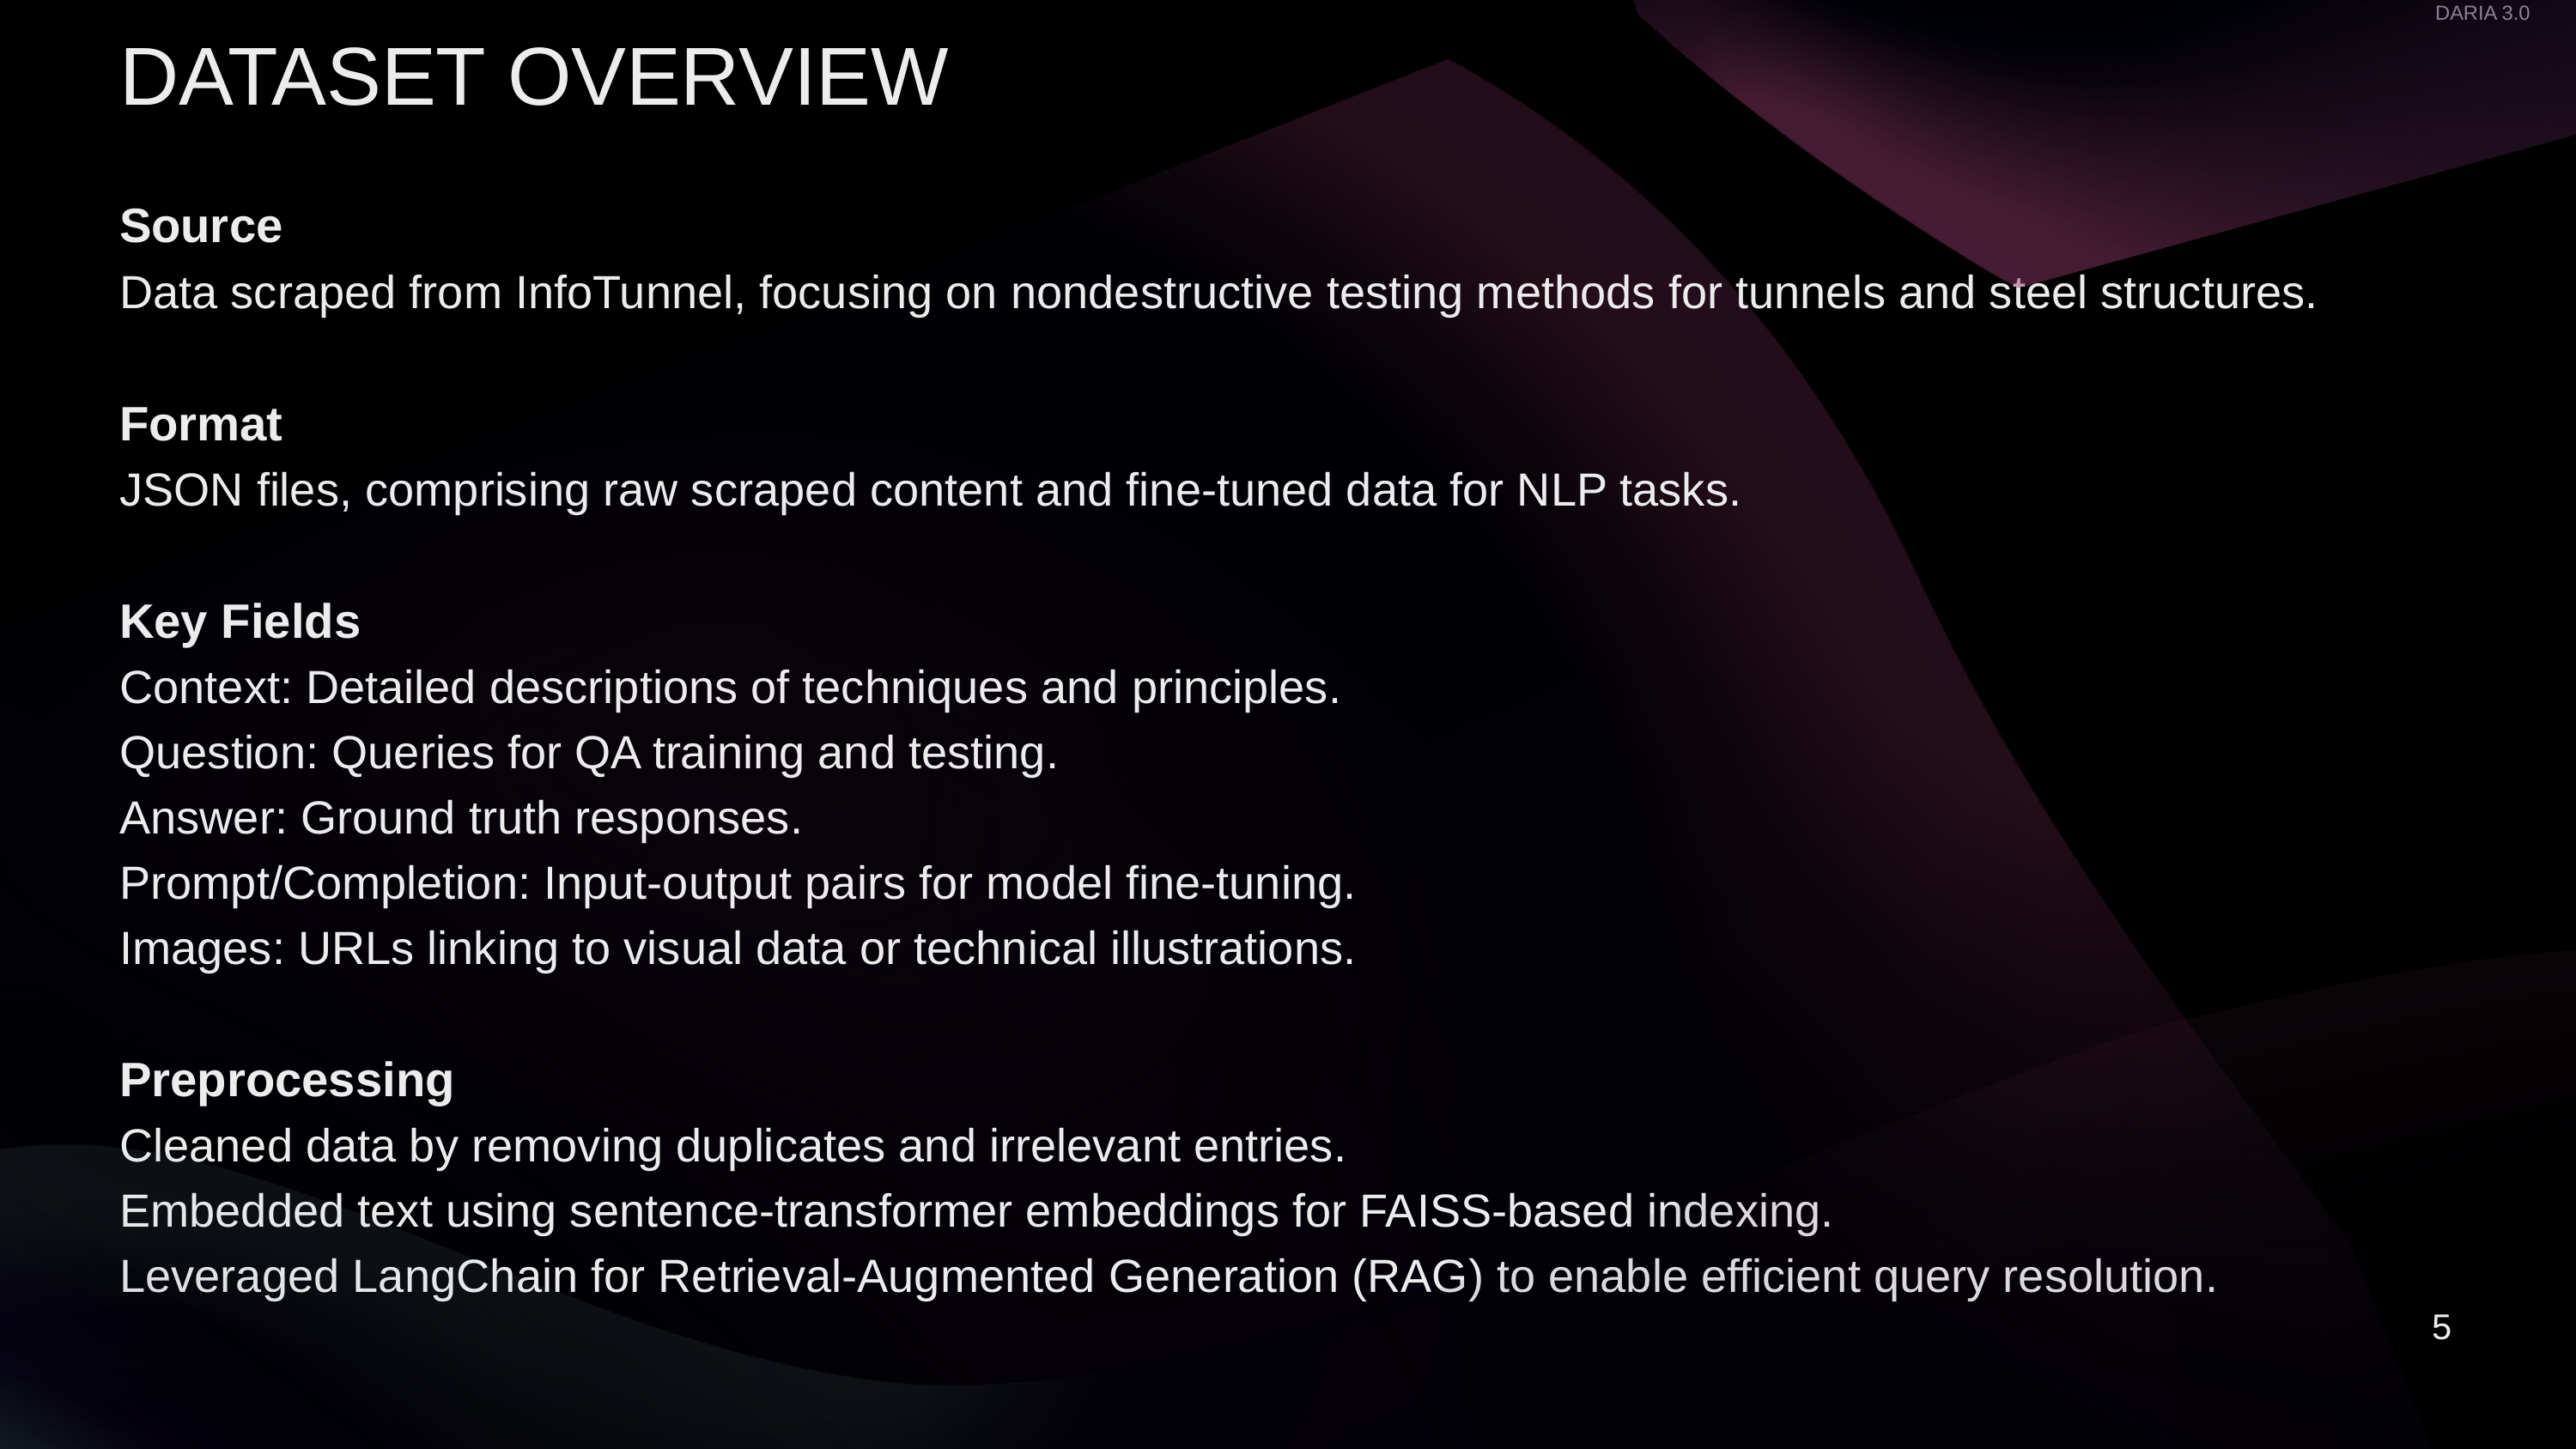

DARIA 3.0

DATASET OVERVIEW
Source
Data scraped from InfoTunnel, focusing on nondestructive testing methods for tunnels and steel structures.

Format
JSON files, comprising raw scraped content and fine-tuned data for NLP tasks.

Key Fields
Context: Detailed descriptions of techniques and principles.
Question: Queries for QA training and testing.
Answer: Ground truth responses.
Prompt/Completion: Input-output pairs for model fine-tuning.
Images: URLs linking to visual data or technical illustrations.

Preprocessing
Cleaned data by removing duplicates and irrelevant entries.
Embedded text using sentence-transformer embeddings for FAISS-based indexing.
Leveraged LangChain for Retrieval-Augmented Generation (RAG) to enable efficient query resolution.

5